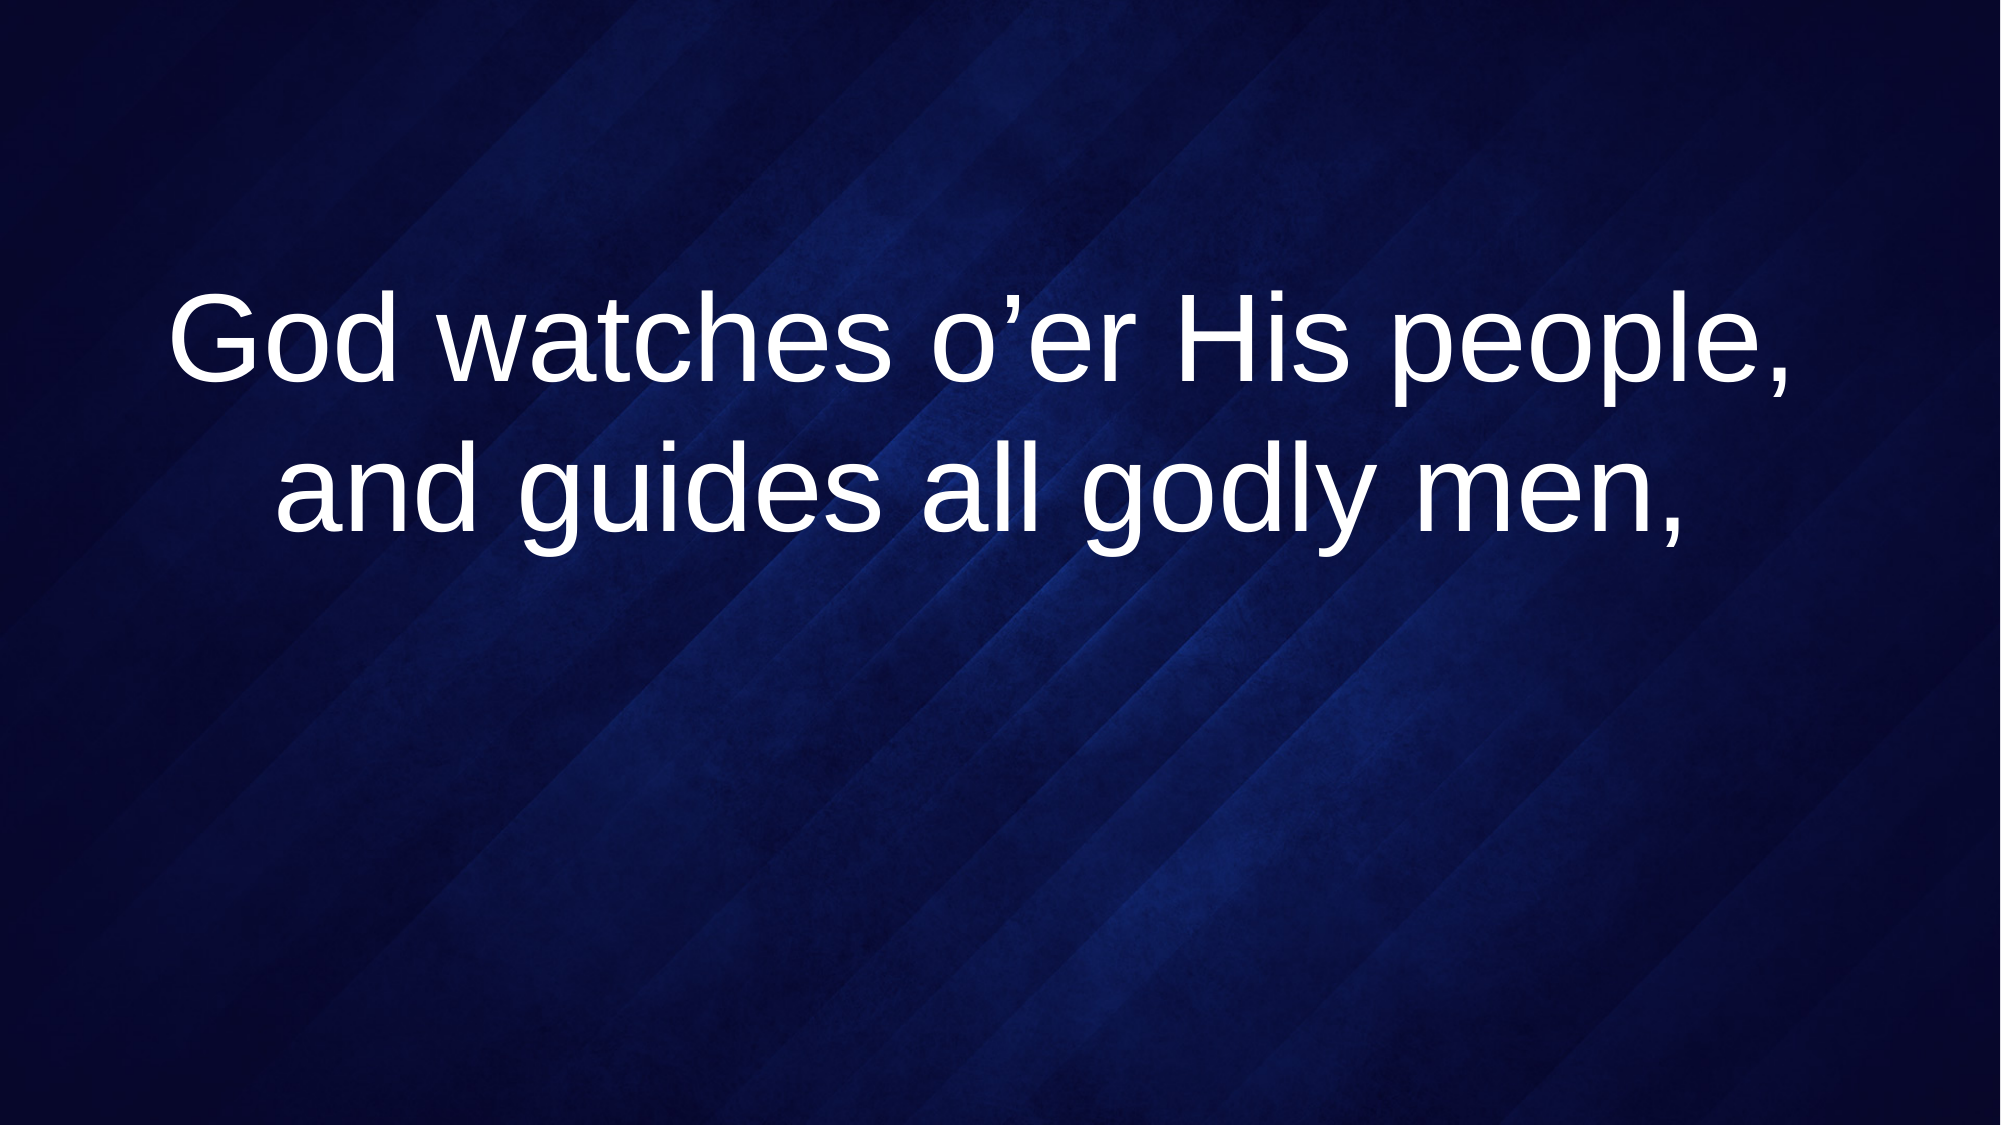

# God watches o’er His people, and guides all godly men,